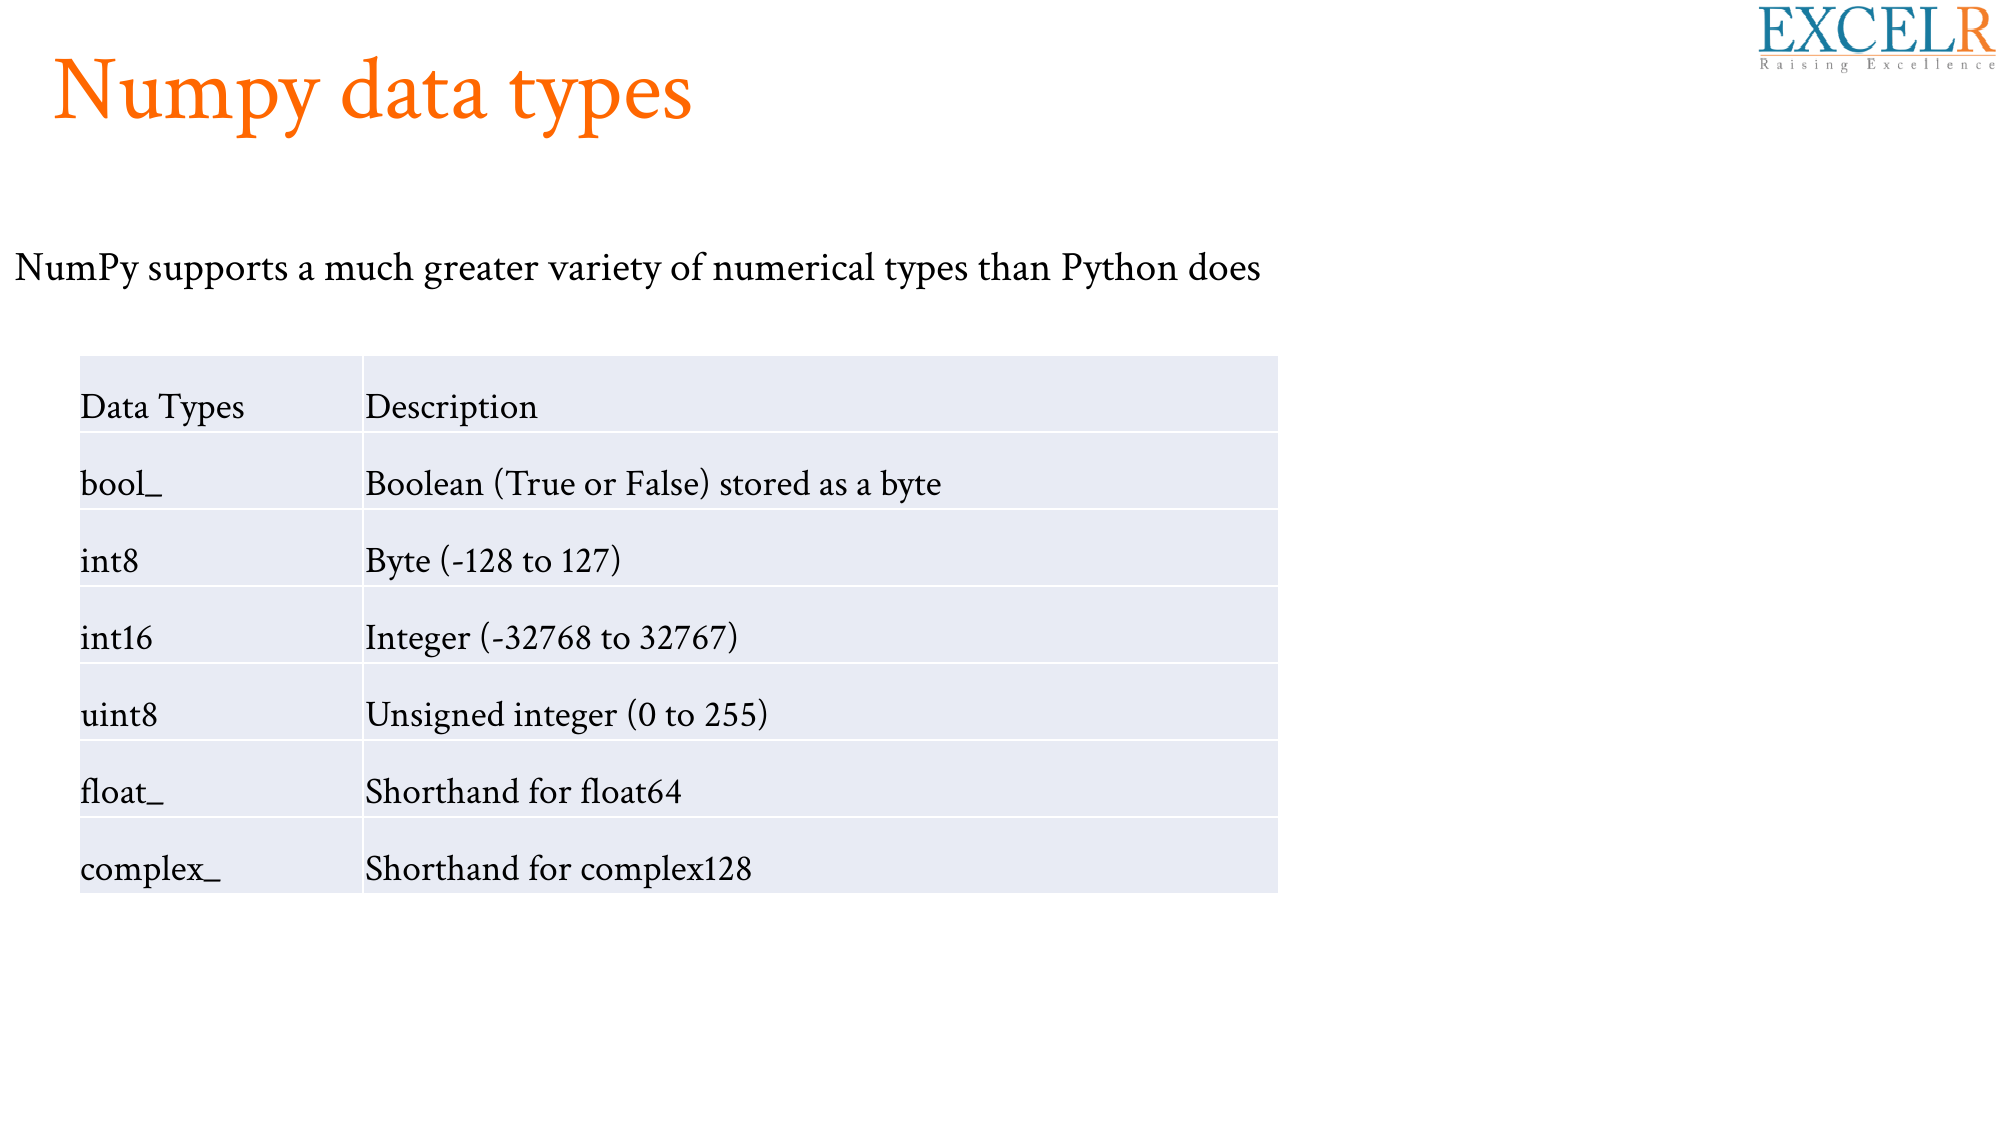

Numpy data types
NumPy supports a much greater variety of numerical types than Python does
| Data Types | Description |
| --- | --- |
| bool\_ | Boolean (True or False) stored as a byte |
| int8 | Byte (-128 to 127) |
| int16 | Integer (-32768 to 32767) |
| uint8 | Unsigned integer (0 to 255) |
| float\_ | Shorthand for float64 |
| complex\_ | Shorthand for complex128 |